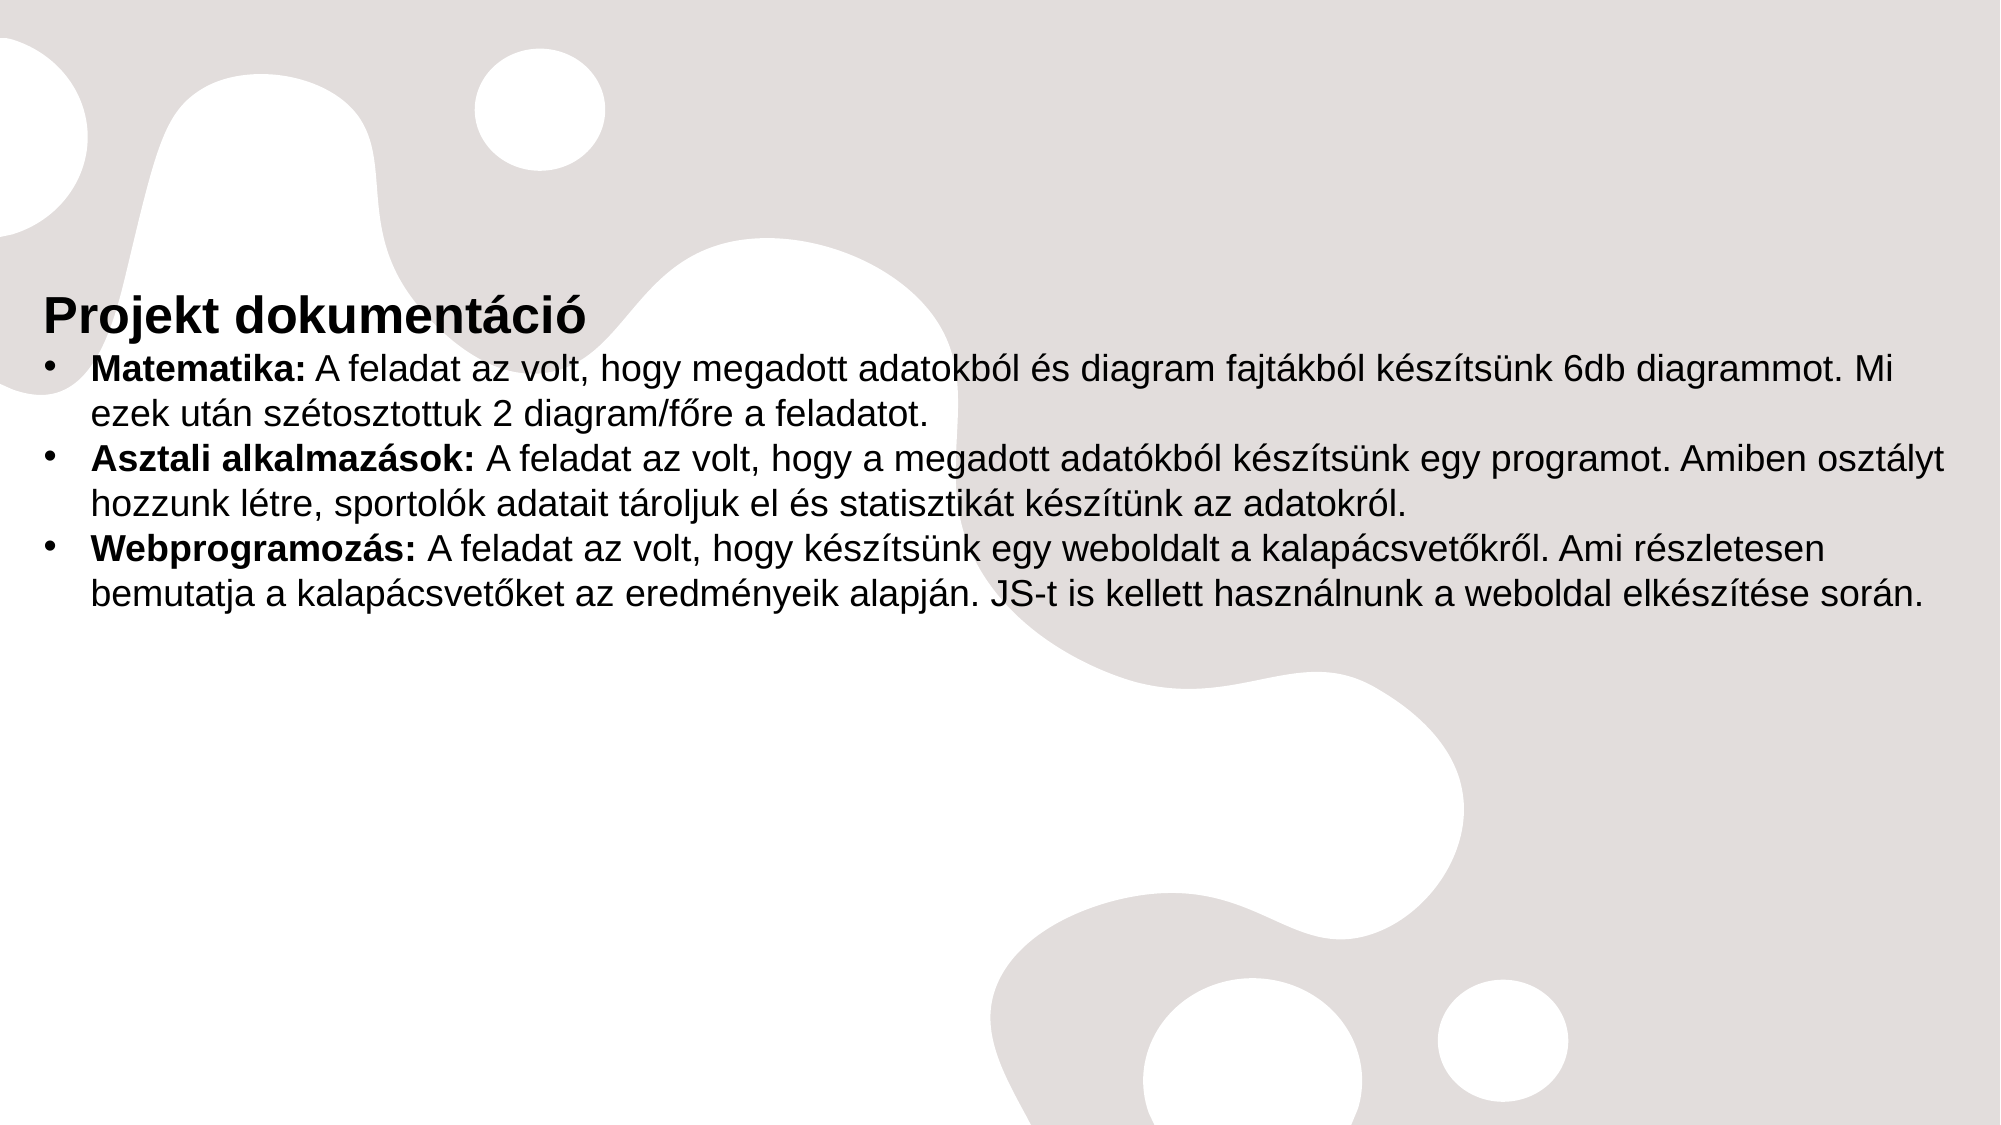

Projekt dokumentáció
Matematika: A feladat az volt, hogy megadott adatokból és diagram fajtákból készítsünk 6db diagrammot. Mi ezek után szétosztottuk 2 diagram/főre a feladatot.
Asztali alkalmazások: A feladat az volt, hogy a megadott adatókból készítsünk egy programot. Amiben osztályt hozzunk létre, sportolók adatait tároljuk el és statisztikát készítünk az adatokról.
Webprogramozás: A feladat az volt, hogy készítsünk egy weboldalt a kalapácsvetőkről. Ami részletesen bemutatja a kalapácsvetőket az eredményeik alapján. JS-t is kellett használnunk a weboldal elkészítése során.